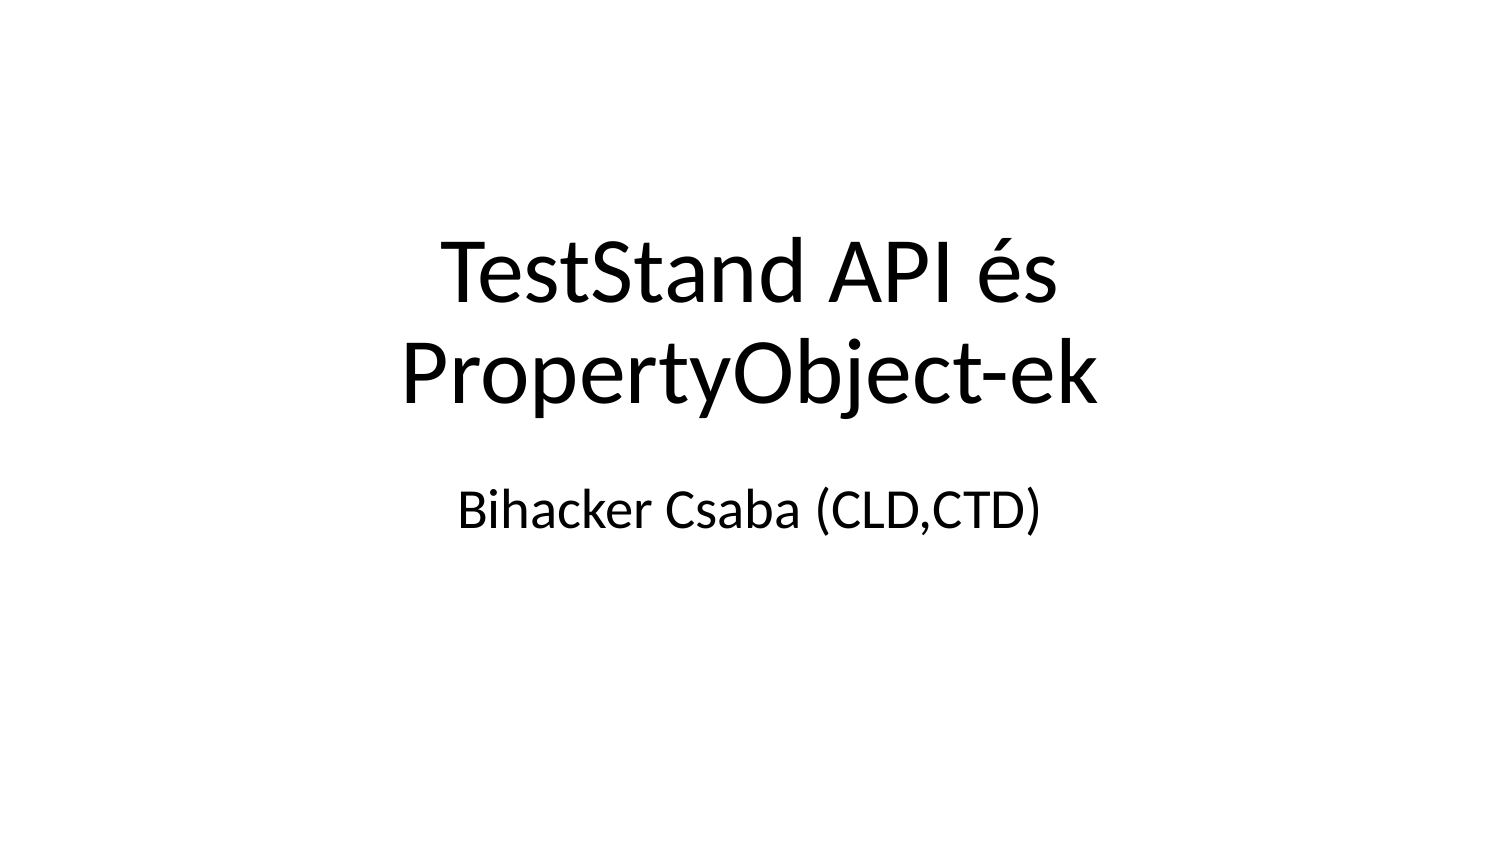

# TestStand API és PropertyObject-ek
Bihacker Csaba (CLD,CTD)